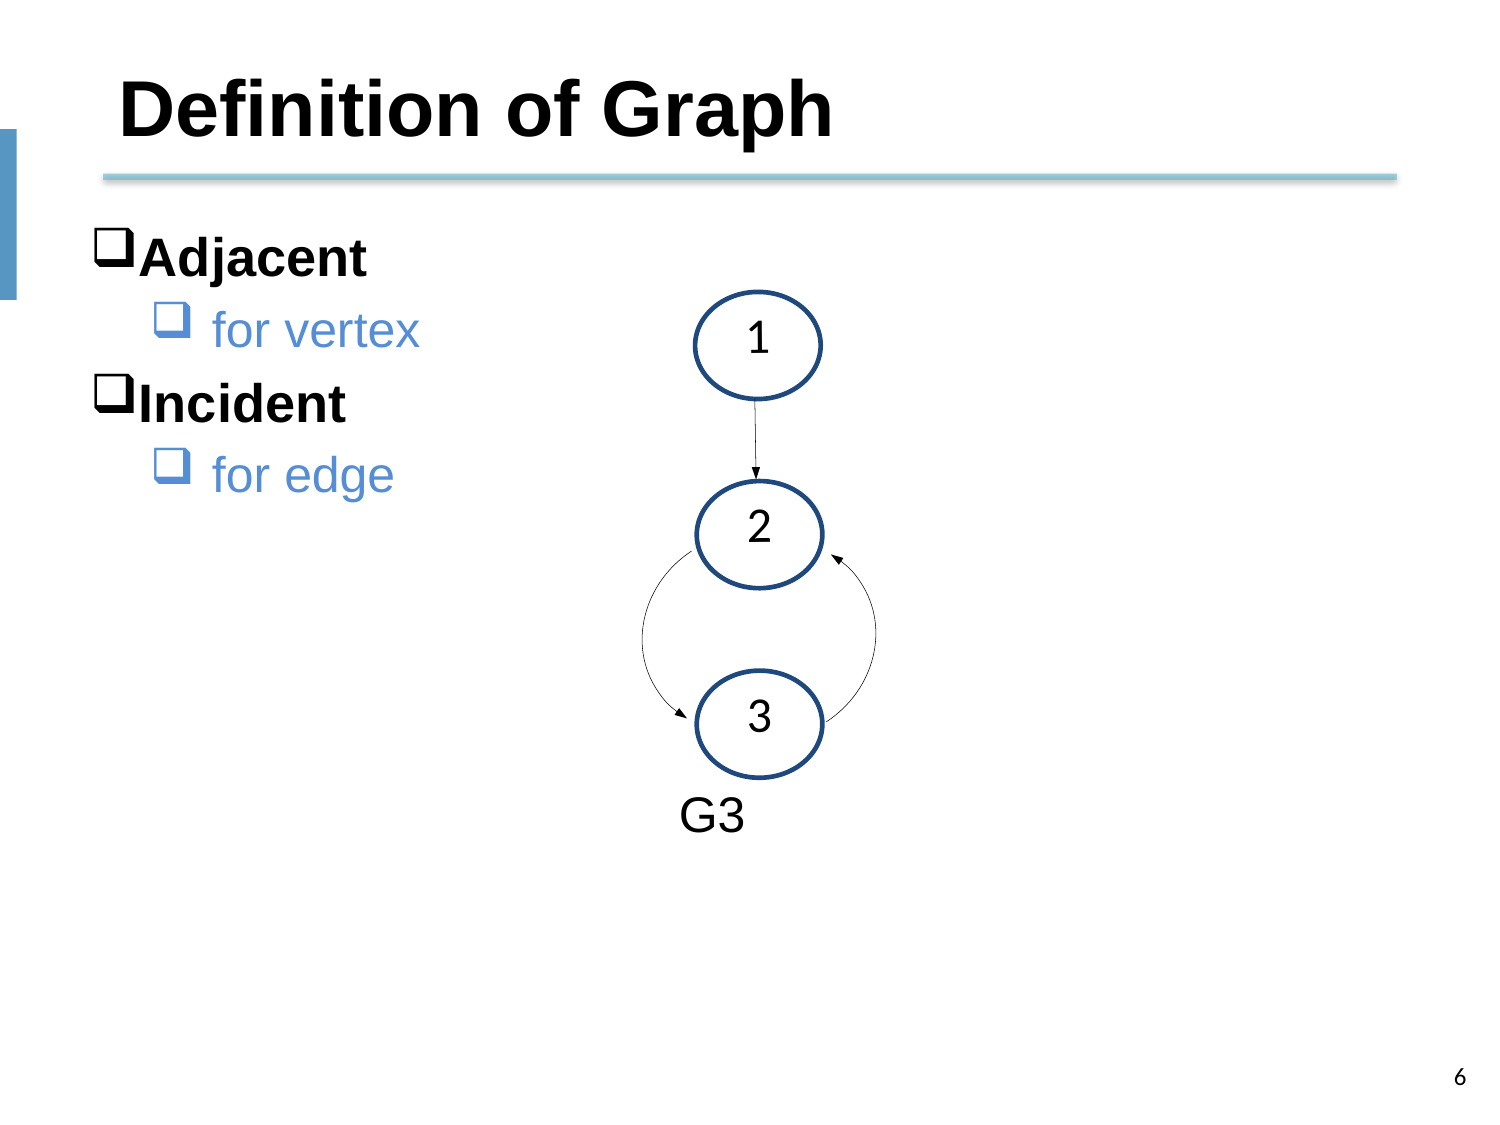

# Definition of Graph
Adjacent
for vertex
Incident
for edge

1

2

3
G3
6